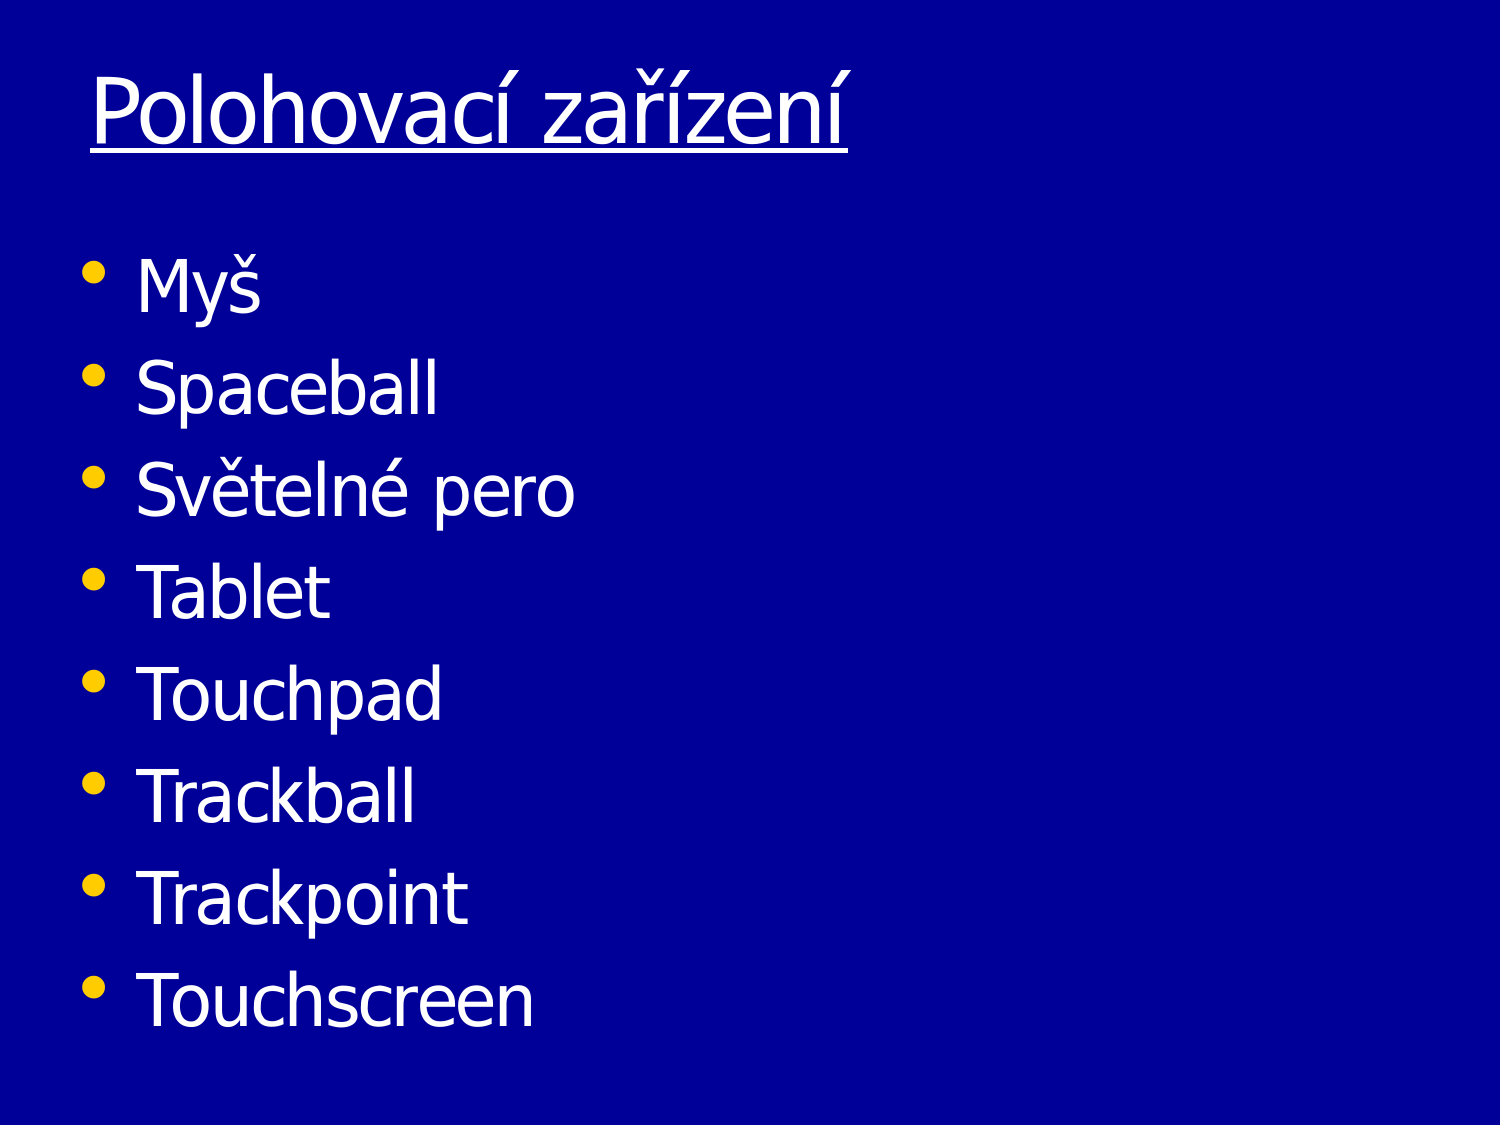

# Polohovací zařízení
Myš
Spaceball
Světelné pero
Tablet
Touchpad
Trackball
Trackpoint
Touchscreen